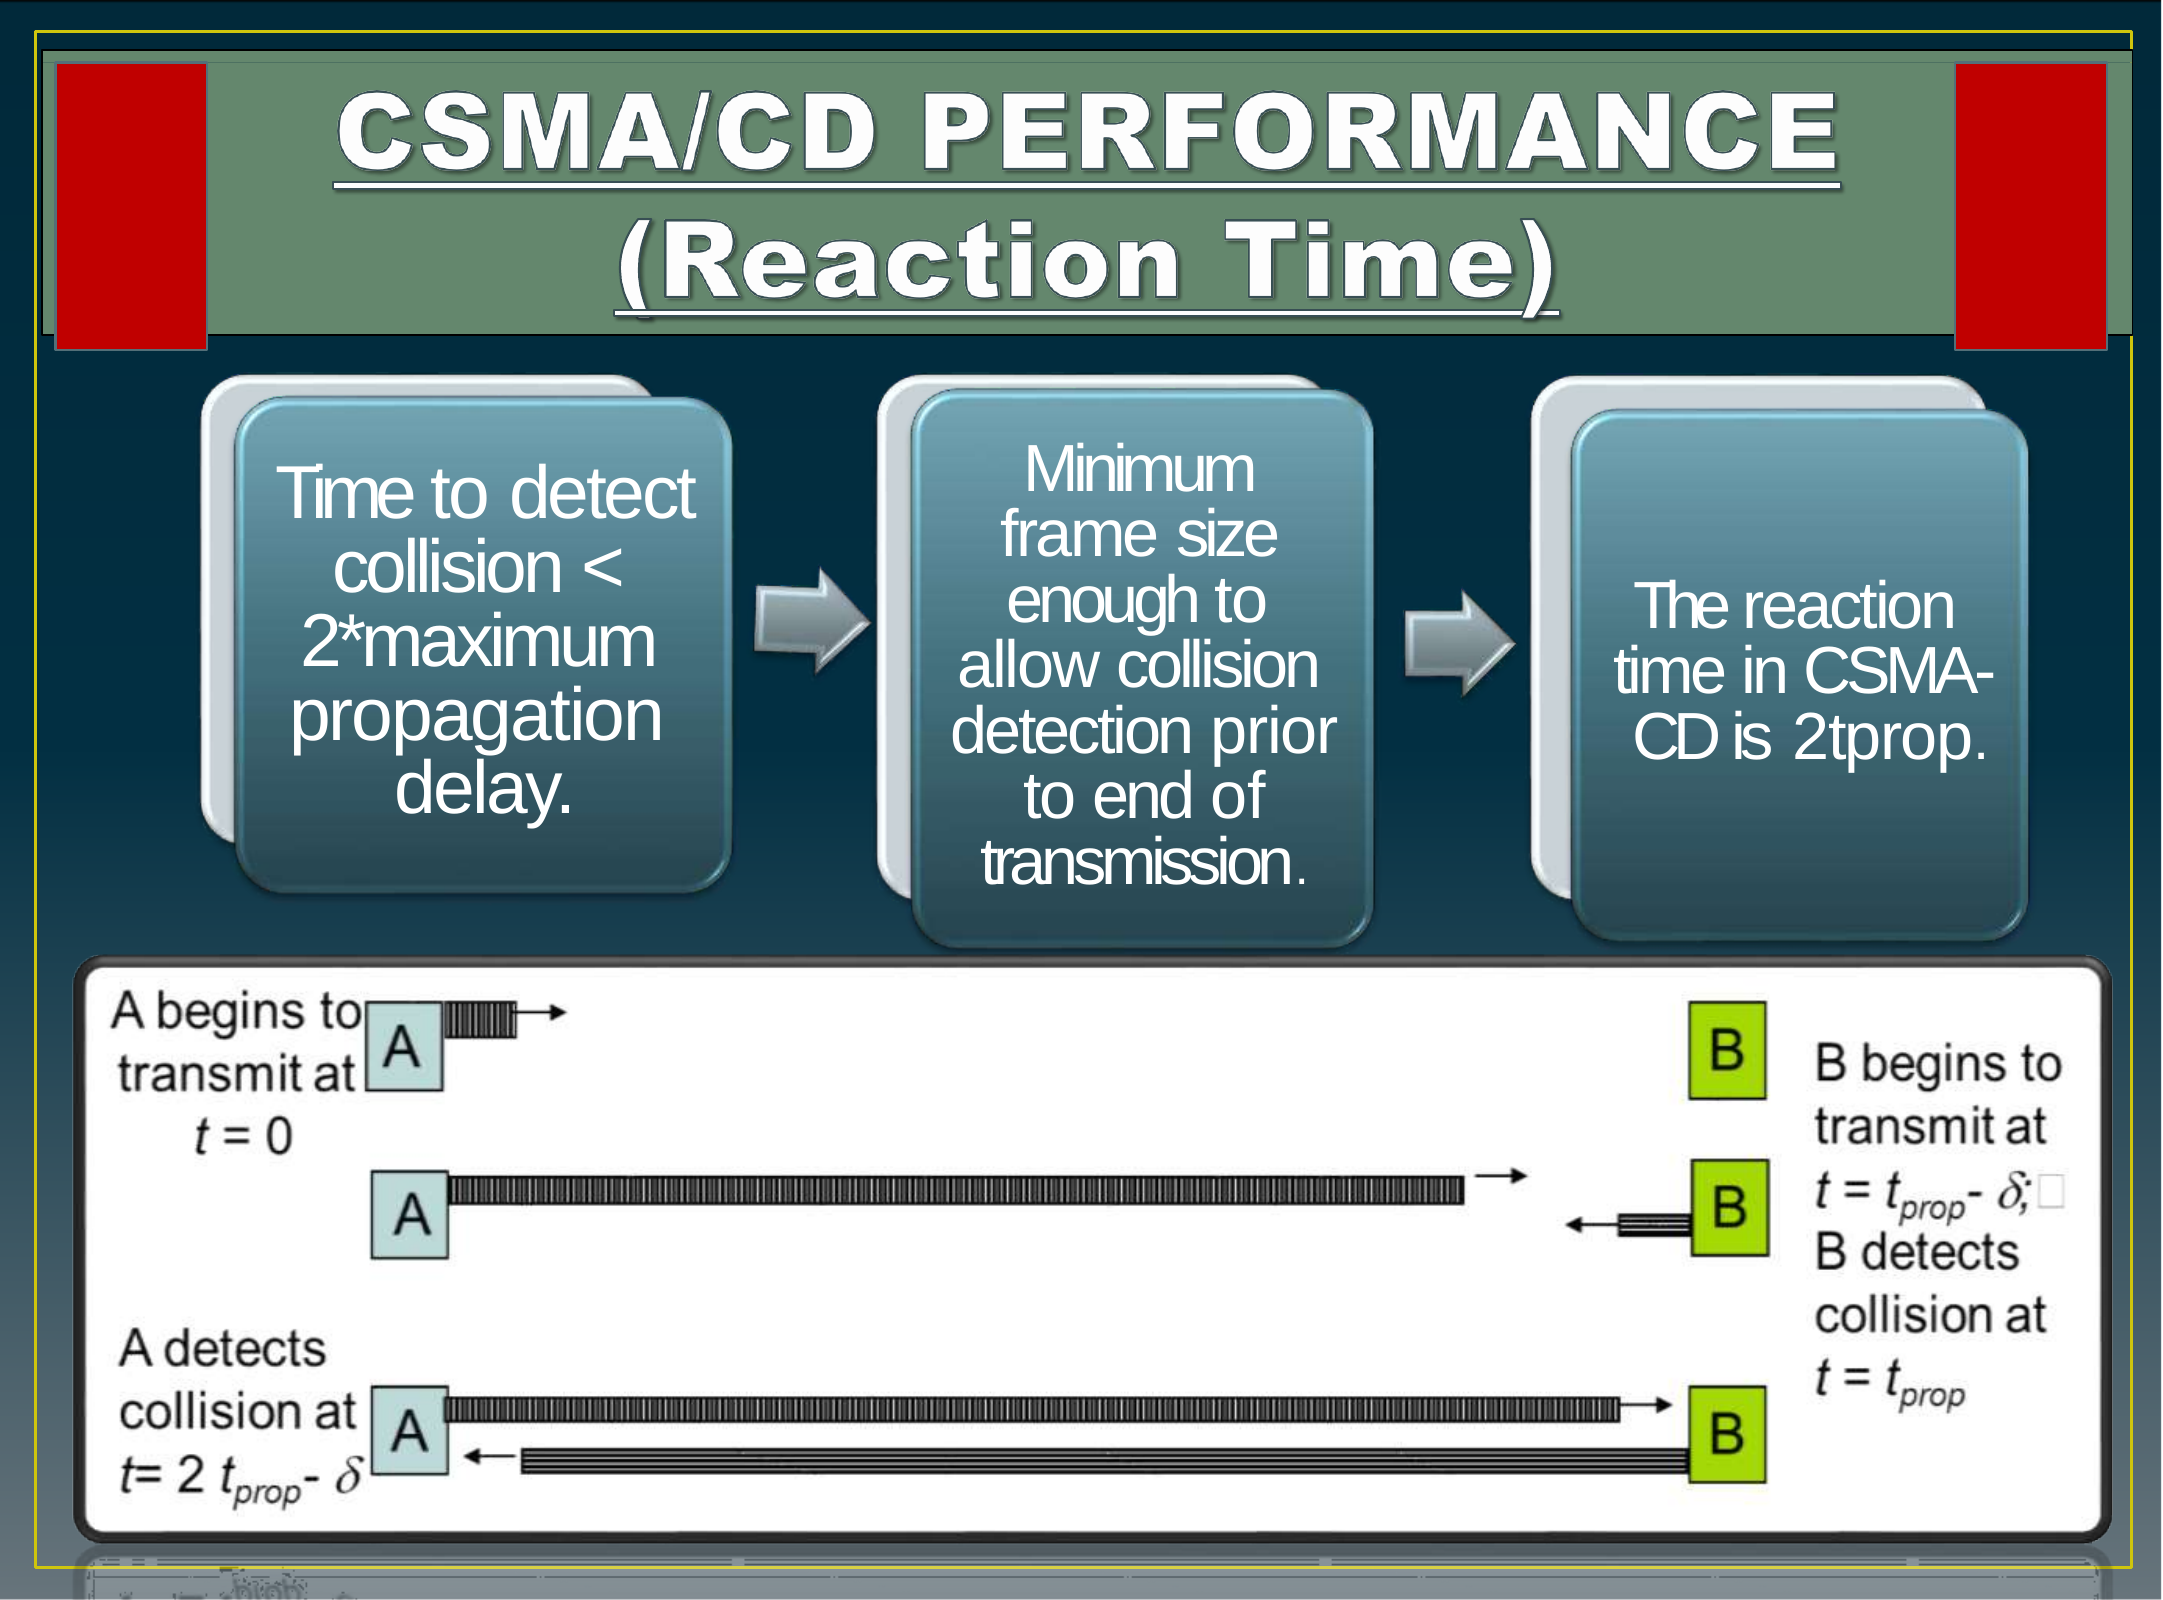

Minimum  frame size  enough to  allow collision  detection prior  to end of  transmission.
# Time to detect  collision <  2*maximum  propagation  delay.
The reaction  time in CSMA-  CD is 2tprop.